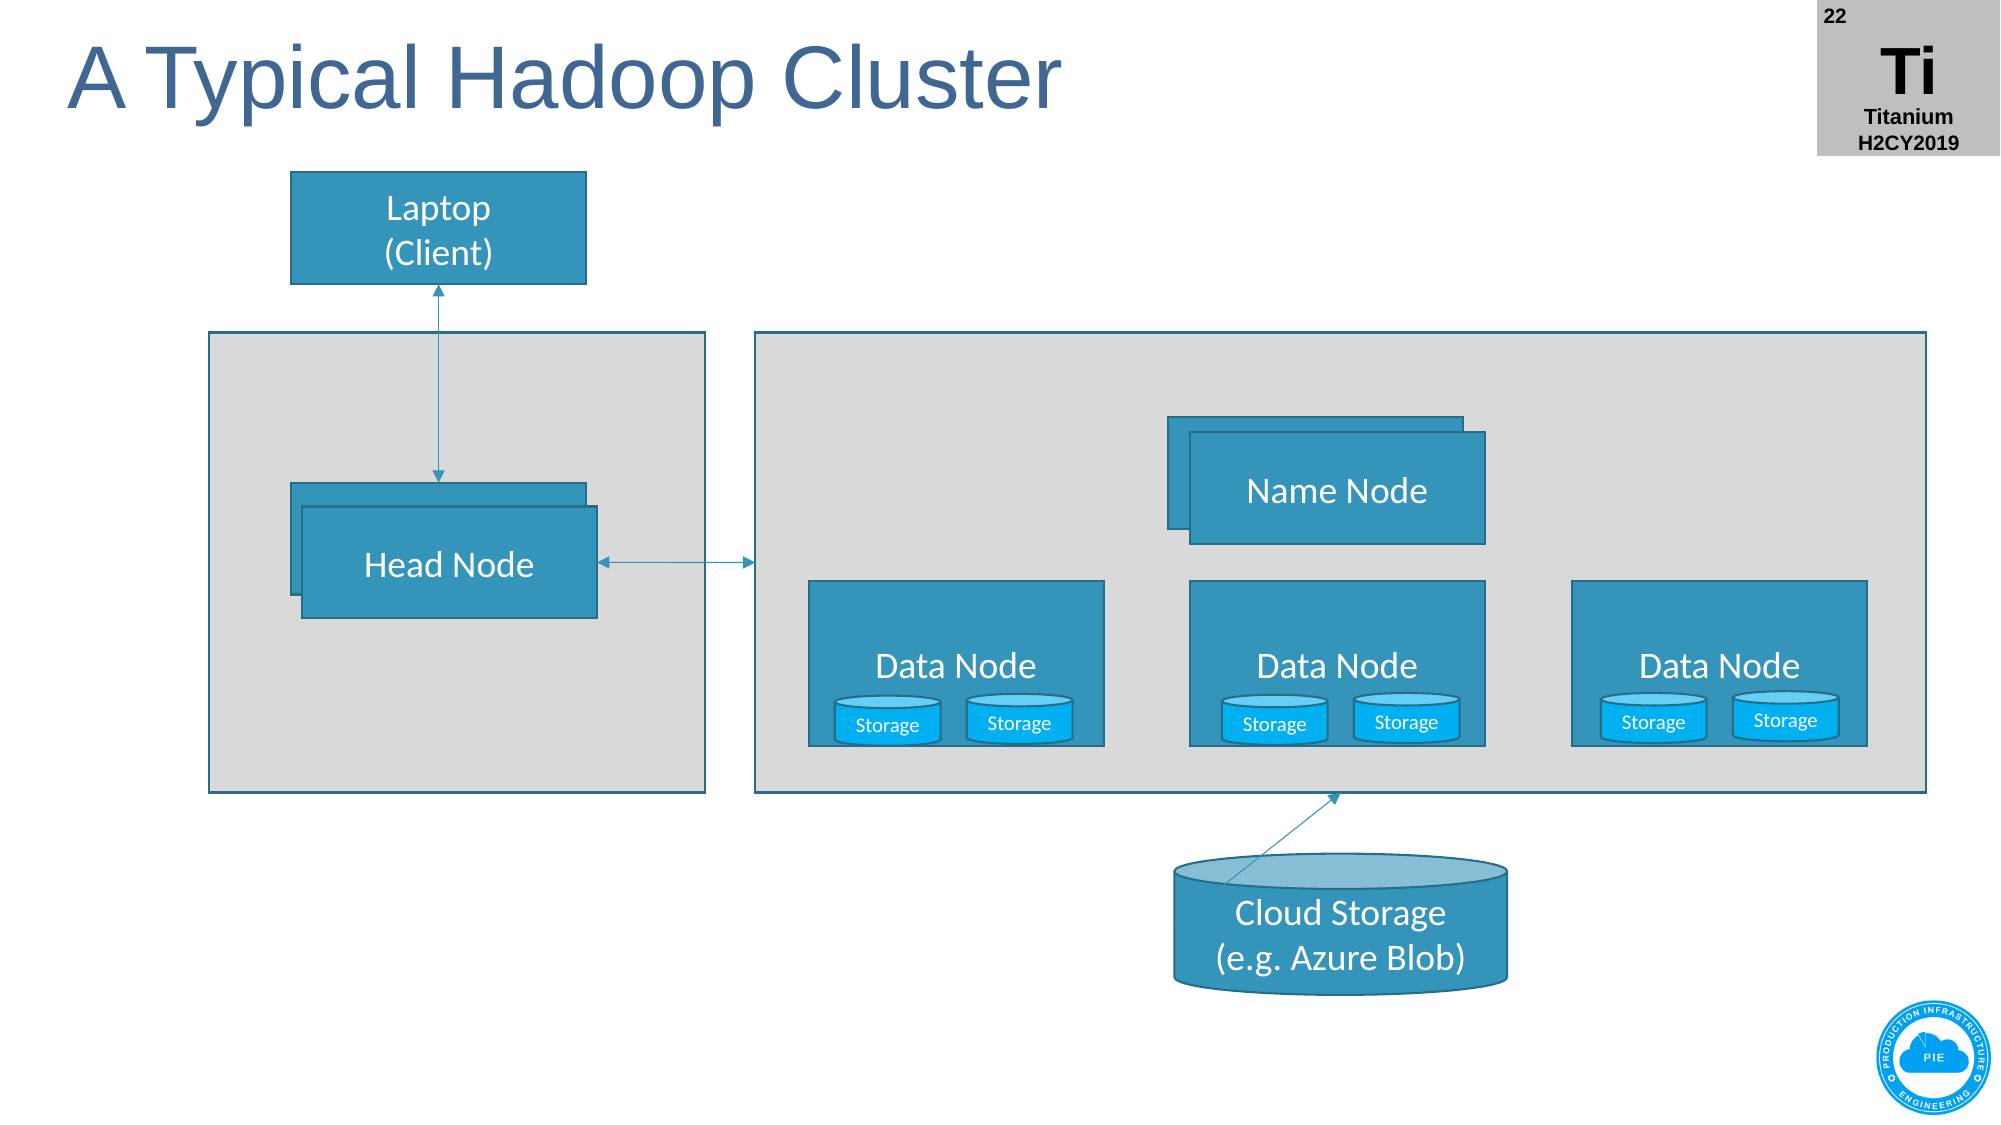

# A Typical Hadoop Cluster
Laptop
(Client)

Name Node
Name Node
Head Node
Head Node
Data Node
Data Node
Data Node
Storage
Storage
Storage
Storage
Storage
Storage
Cloud Storage
(e.g. Azure Blob)